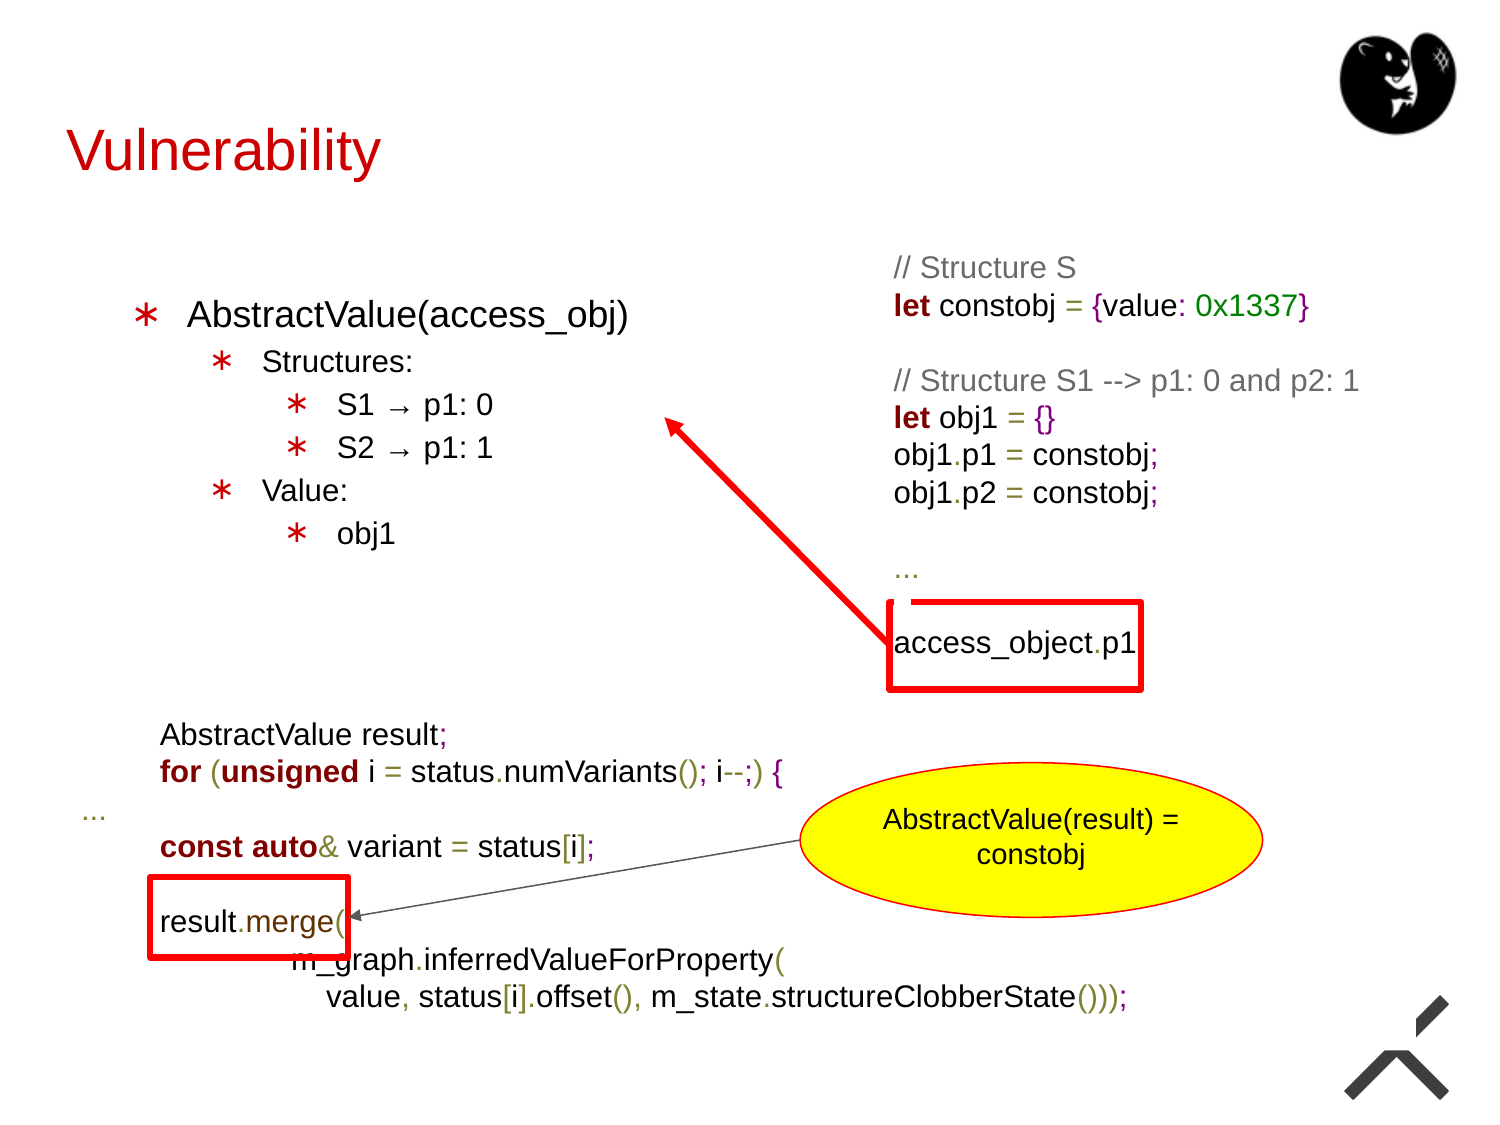

# Vulnerability
AbstractValue(access_obj)
Structures:
S1 → p1: 0
S2 → p1: 1
Value:
obj1
// Structure S
let constobj = {value: 0x1337}

// Structure S1 --> p1: 0 and p2: 1
let obj1 = {}
obj1.p1 = constobj;
obj1.p2 = constobj;

...

access_object.p1

         AbstractValue result;
         for (unsigned i = status.numVariants(); i--;) {
...
         const auto& variant = status[i];

         result.merge(
                        m_graph.inferredValueForProperty(
                            value, status[i].offset(), m_state.structureClobberState()));

AbstractValue(result) = constobj